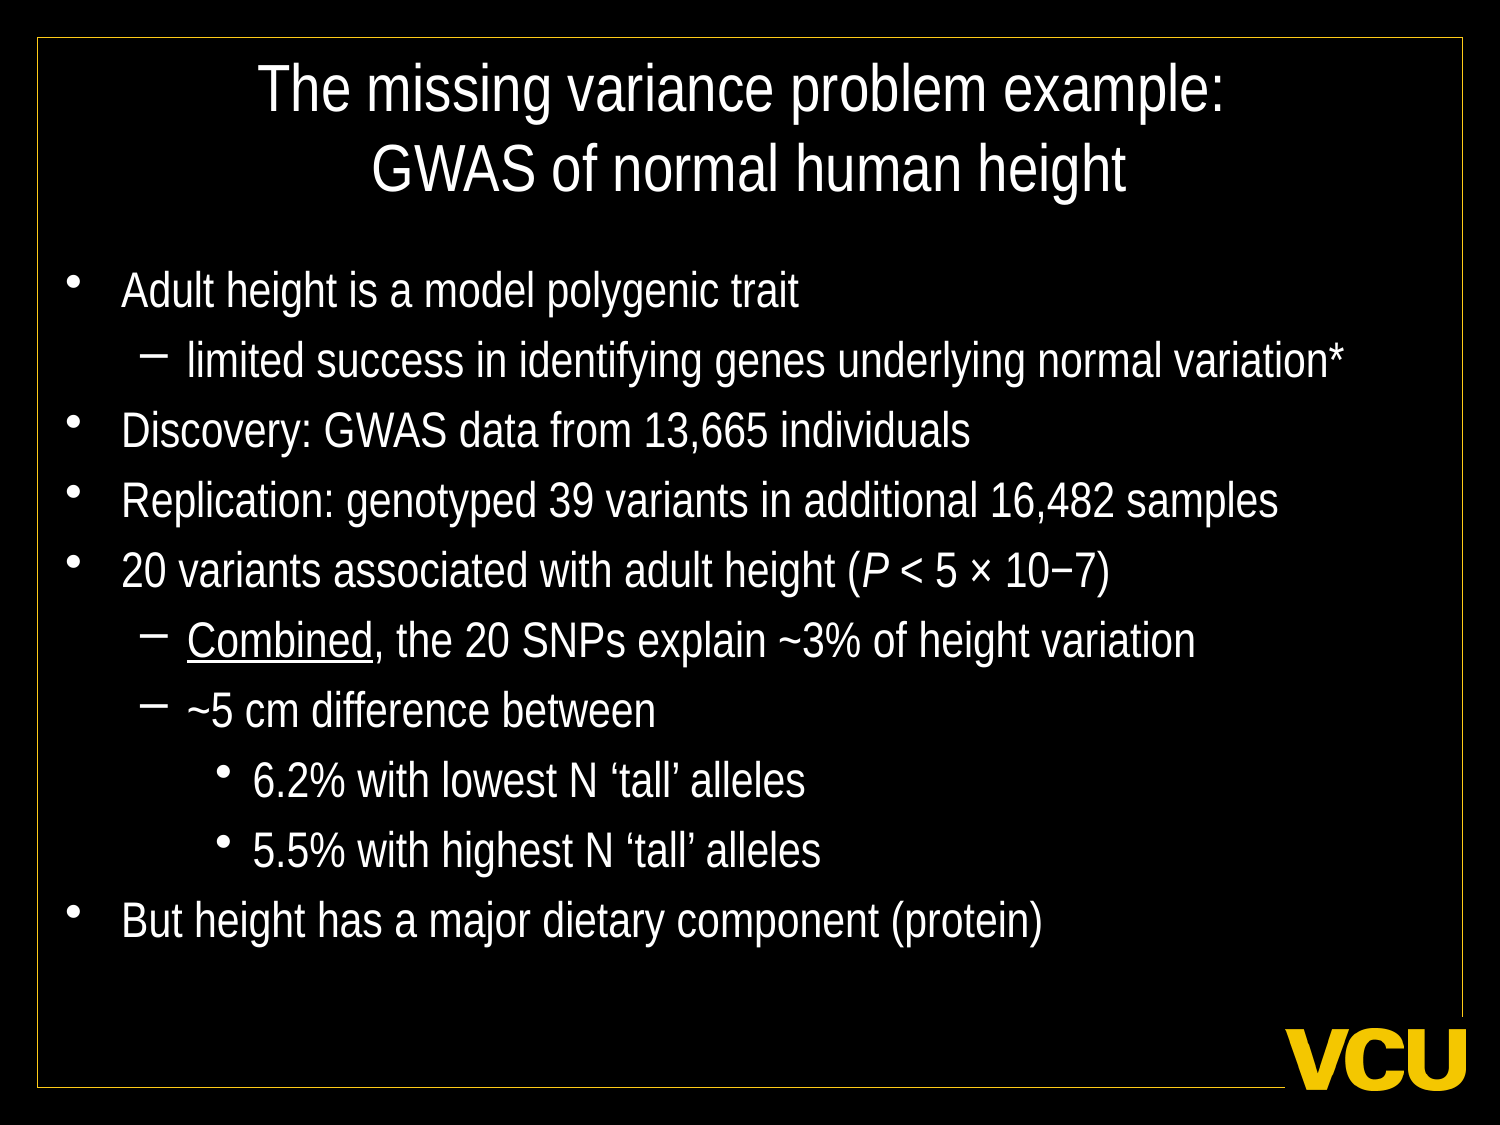

The missing variance problem example:
GWAS of normal human height
Adult height is a model polygenic trait
limited success in identifying genes underlying normal variation*
Discovery: GWAS data from 13,665 individuals
Replication: genotyped 39 variants in additional 16,482 samples
20 variants associated with adult height (P < 5 × 10−7)
Combined, the 20 SNPs explain ~3% of height variation
~5 cm difference between
6.2% with lowest N ‘tall’ alleles
5.5% with highest N ‘tall’ alleles
But height has a major dietary component (protein)